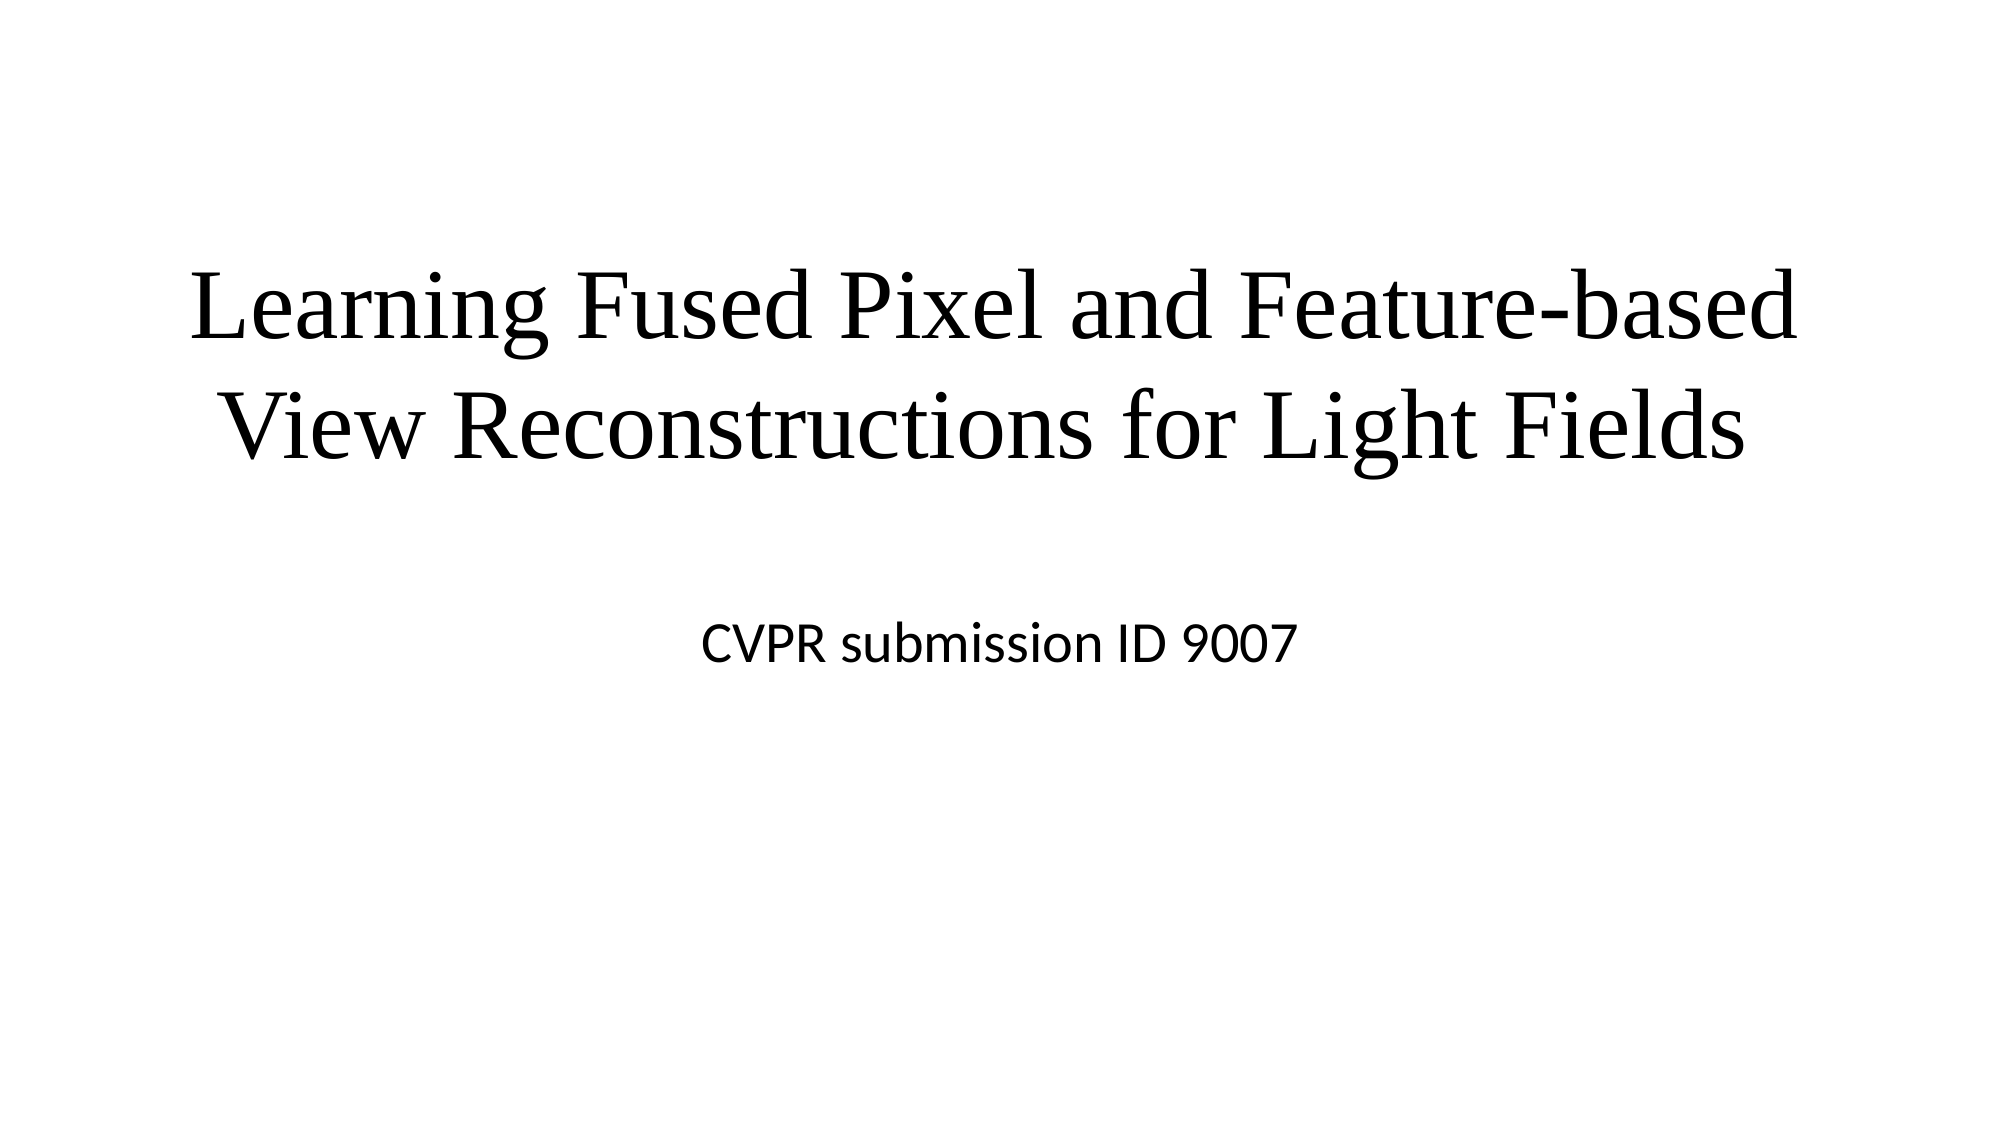

Learning Fused Pixel and Feature-based View Reconstructions for Light Fields
CVPR submission ID 9007